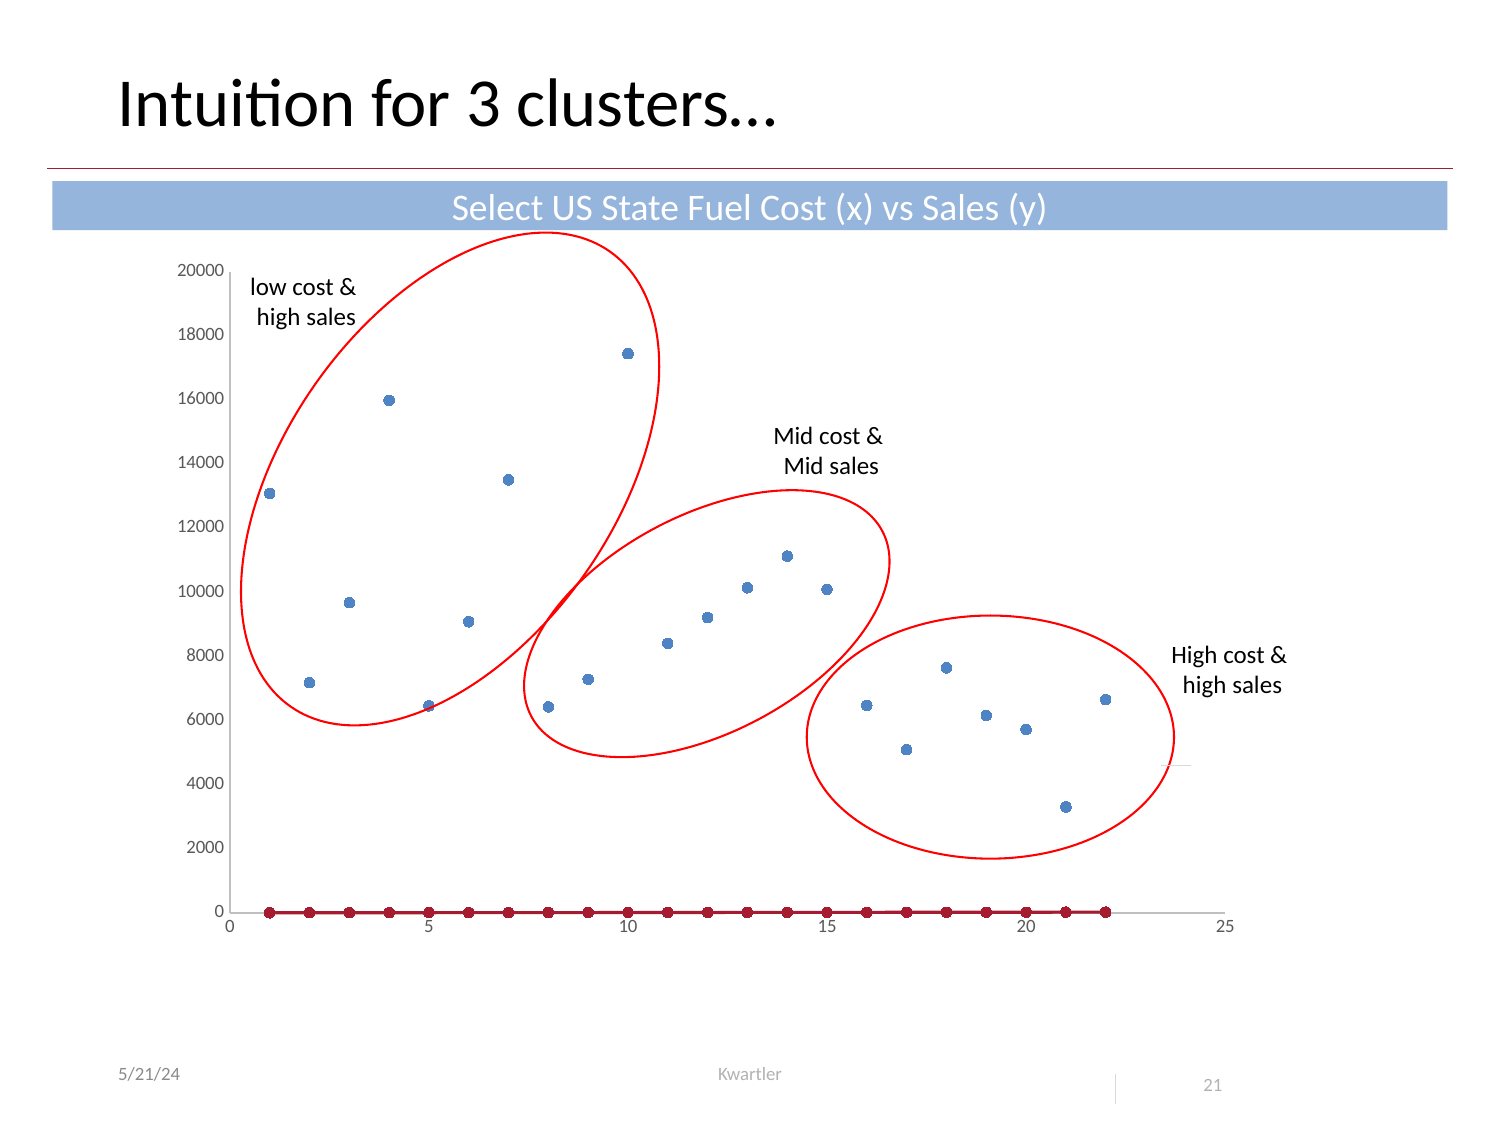

# Intuition for 3 clusters…
Select US State Fuel Cost (x) vs Sales (y)

### Chart

| Category | Fixed_charge | RoR | Cost | Load_factor | Demand_growth | Sales | Nuclear |
|---|---|---|---|---|---|---|---|
low cost &
high sales

Mid cost &
Mid sales

High cost &
high sales
5/21/24
Kwartler
21